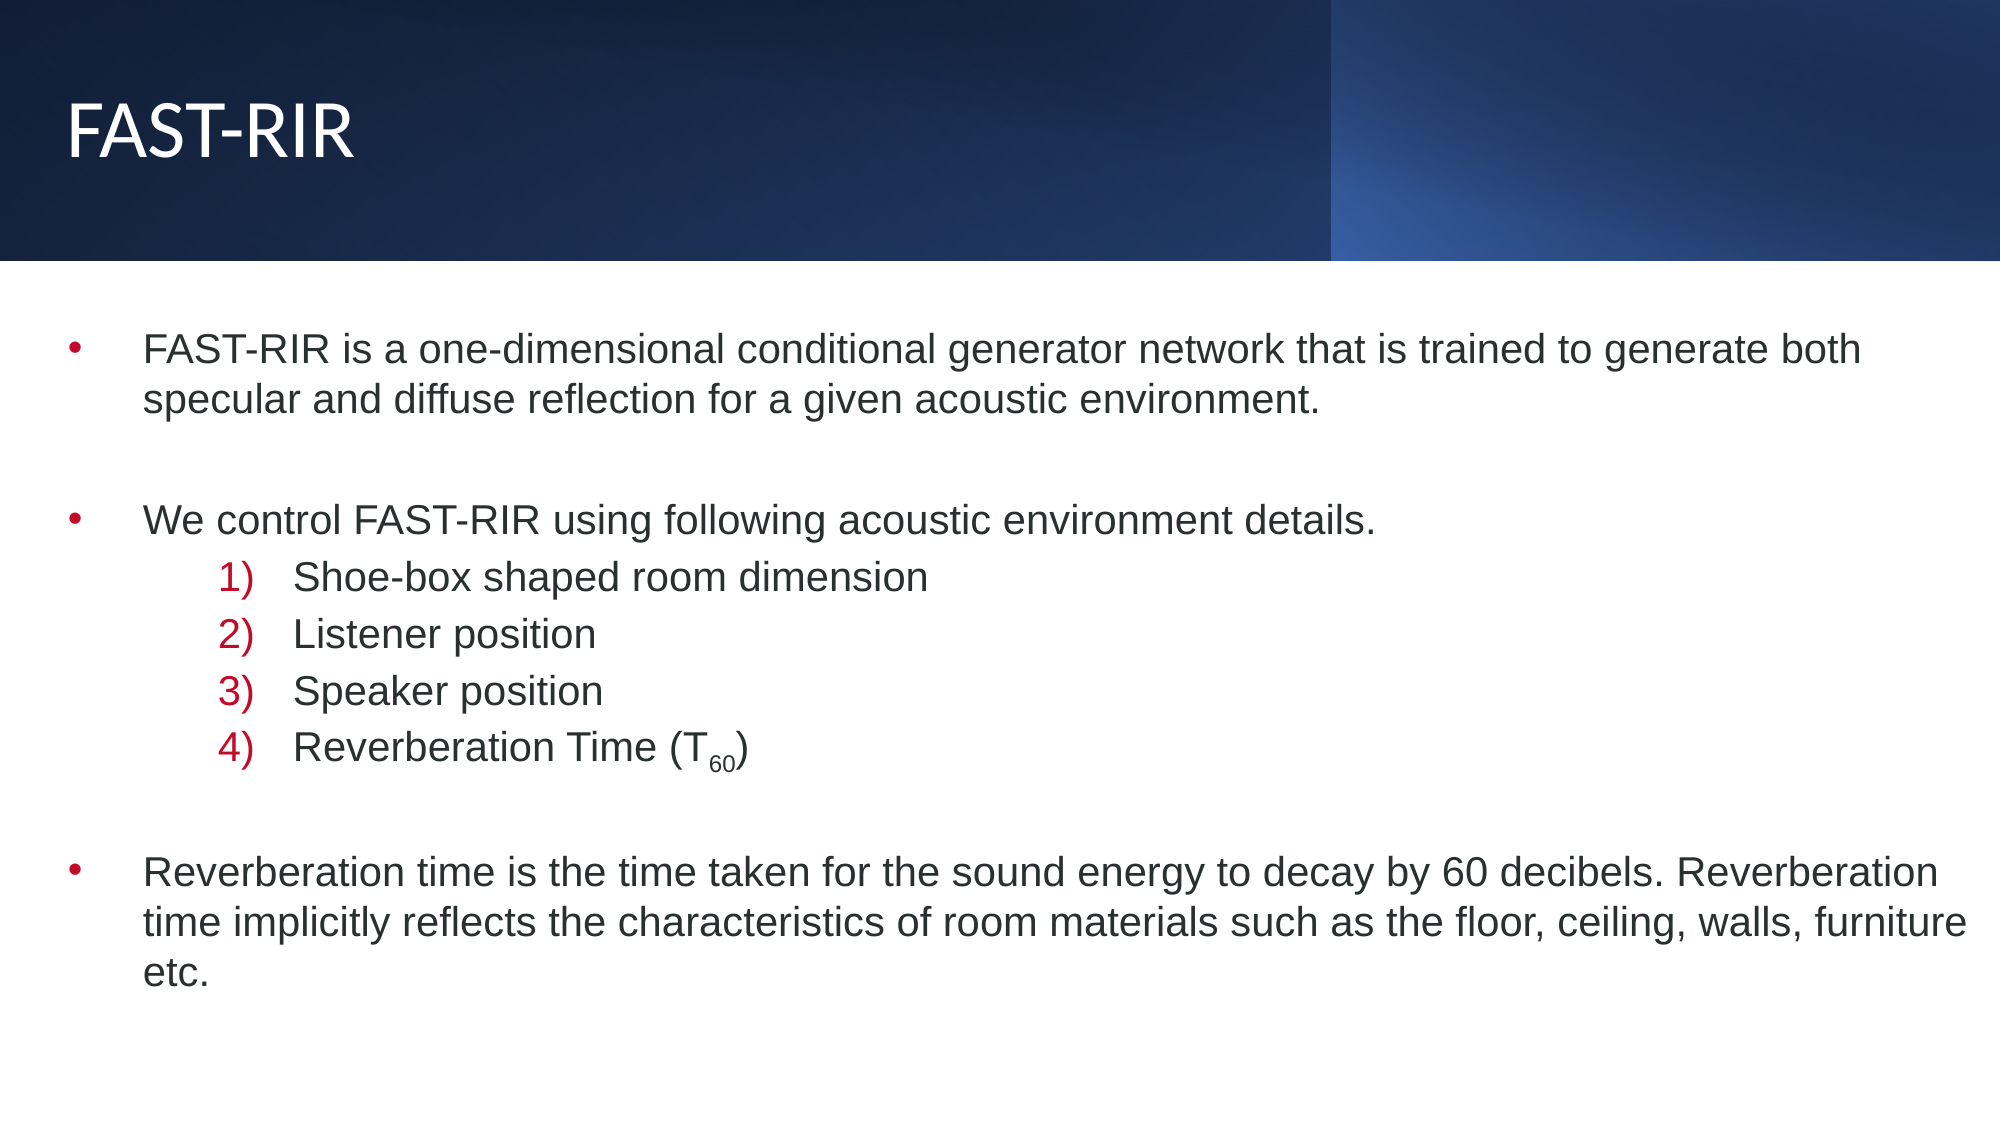

# FAST-RIR
FAST-RIR is a one-dimensional conditional generator network that is trained to generate both specular and diffuse reflection for a given acoustic environment.

We control FAST-RIR using following acoustic environment details.
Shoe-box shaped room dimension
Listener position
Speaker position
Reverberation Time (T60)

Reverberation time is the time taken for the sound energy to decay by 60 decibels. Reverberation time implicitly reflects the characteristics of room materials such as the floor, ceiling, walls, furniture etc.